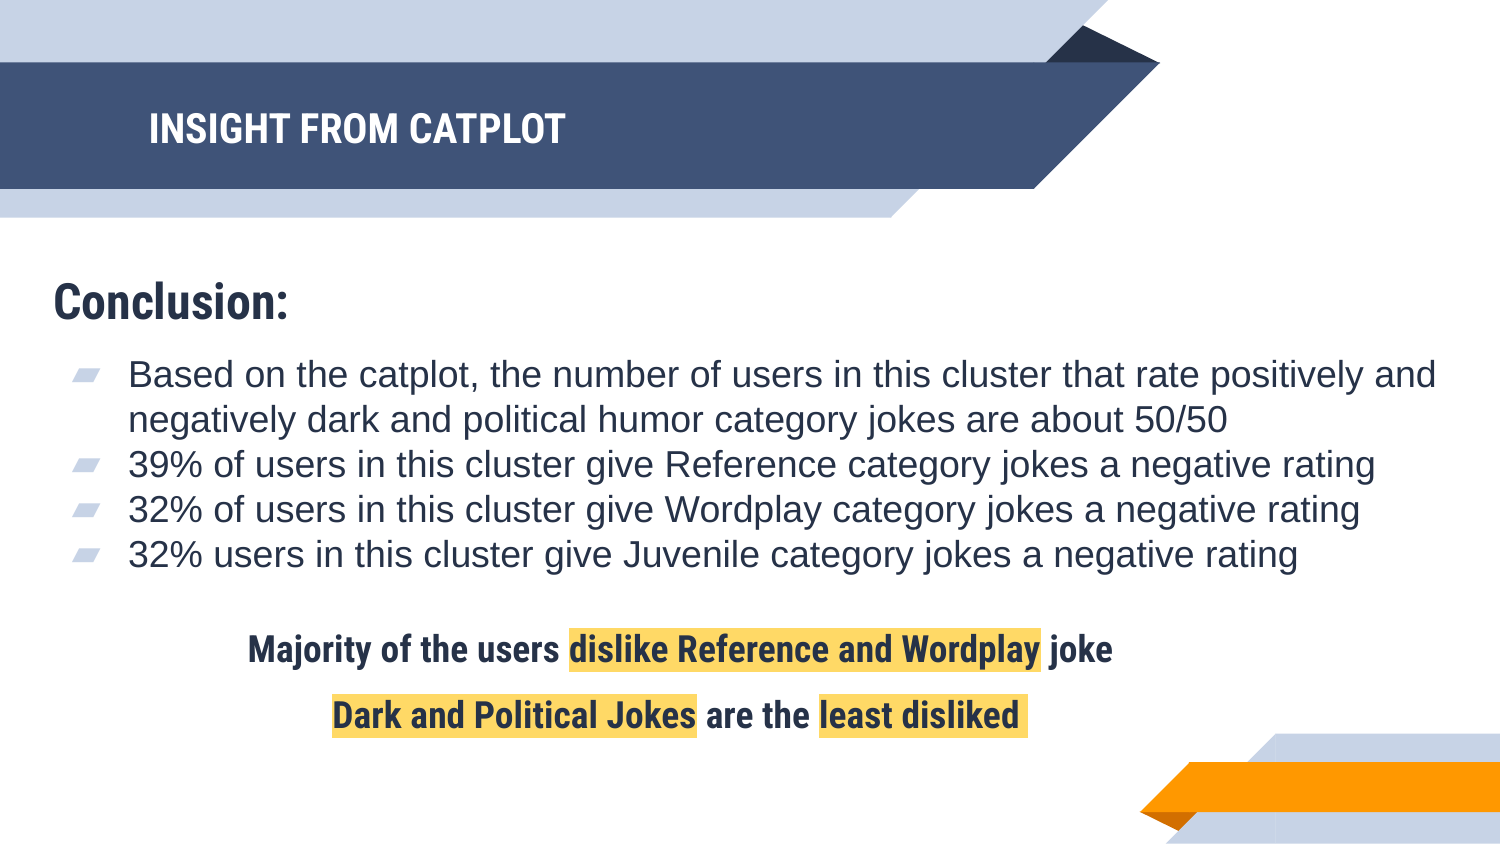

# INSIGHT FROM CATPLOT
Conclusion:
Based on the catplot, the number of users in this cluster that rate positively and negatively dark and political humor category jokes are about 50/50
39% of users in this cluster give Reference category jokes a negative rating
32% of users in this cluster give Wordplay category jokes a negative rating
32% users in this cluster give Juvenile category jokes a negative rating

Majority of the users dislike Reference and Wordplay joke
Dark and Political Jokes are the least disliked